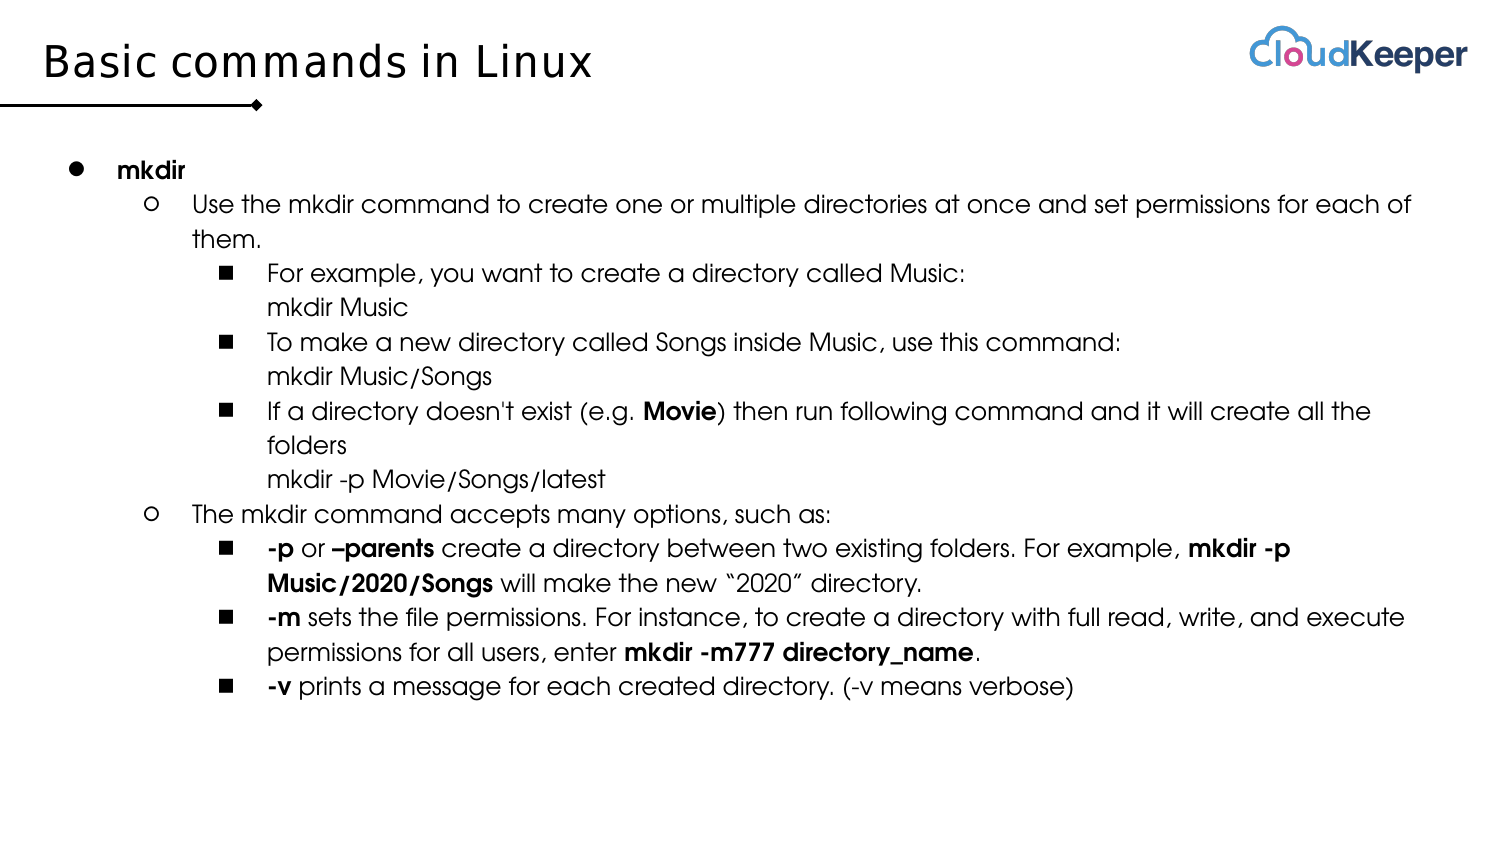

# Basic commands in Linux

mkdir
Use the mkdir command to create one or multiple directories at once and set permissions for each of them.
For example, you want to create a directory called Music:
mkdir Music
To make a new directory called Songs inside Music, use this command:
mkdir Music/Songs
If a directory doesn't exist (e.g. Movie) then run following command and it will create all the folders
mkdir -p Movie/Songs/latest
The mkdir command accepts many options, such as:
-p or –parents create a directory between two existing folders. For example, mkdir -p Music/2020/Songs will make the new “2020” directory.
-m sets the file permissions. For instance, to create a directory with full read, write, and execute permissions for all users, enter mkdir -m777 directory_name.
-v prints a message for each created directory. (-v means verbose)